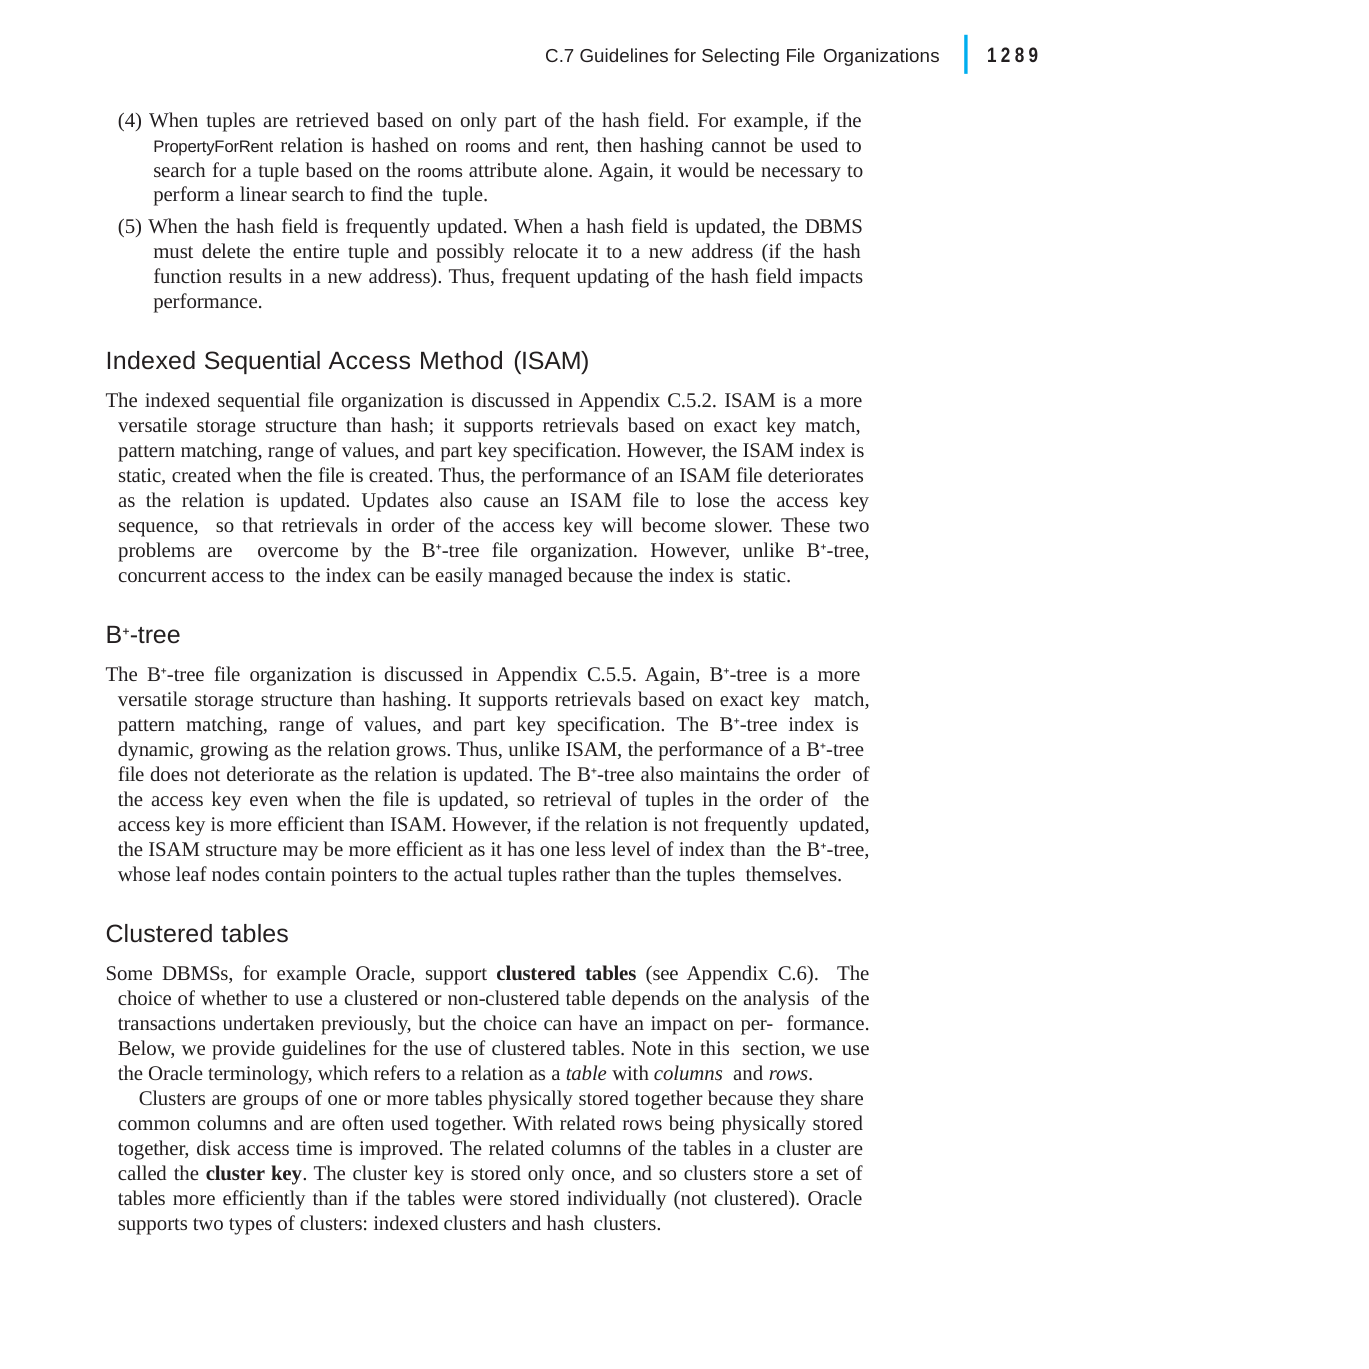

|
1289
C.7 Guidelines for Selecting File Organizations
(4) When tuples are retrieved based on only part of the hash field. For example, if the  PropertyForRent relation is hashed on rooms and rent, then hashing cannot be used to  search for a tuple based on the rooms attribute alone. Again, it would be necessary to  perform a linear search to find the tuple.
(5) When the hash field is frequently updated. When a hash field is updated, the DBMS  must delete the entire tuple and possibly relocate it to a new address (if the hash  function results in a new address). Thus, frequent updating of the hash field impacts  performance.

Indexed Sequential Access Method (ISAM)
The indexed sequential file organization is discussed in Appendix C.5.2. ISAM is a more  versatile storage structure than hash; it supports retrievals based on exact key match,  pattern matching, range of values, and part key specification. However, the ISAM index is  static, created when the file is created. Thus, the performance of an ISAM file deteriorates  as the relation is updated. Updates also cause an ISAM file to lose the access key sequence,  so that retrievals in order of the access key will become slower. These two problems are  overcome by the B+-tree file organization. However, unlike B+-tree, concurrent access to  the index can be easily managed because the index is static.

B+-tree
The B+-tree file organization is discussed in Appendix C.5.5. Again, B+-tree is a more  versatile storage structure than hashing. It supports retrievals based on exact key  match, pattern matching, range of values, and part key specification. The B+-tree index is  dynamic, growing as the relation grows. Thus, unlike ISAM, the performance of a B+-tree  file does not deteriorate as the relation is updated. The B+-tree also maintains the order  of the access key even when the file is updated, so retrieval of tuples in the order of  the access key is more efficient than ISAM. However, if the relation is not frequently  updated, the ISAM structure may be more efficient as it has one less level of index than  the B+-tree, whose leaf nodes contain pointers to the actual tuples rather than the tuples  themselves.

Clustered tables
Some DBMSs, for example Oracle, support clustered tables (see Appendix C.6).  The choice of whether to use a clustered or non-clustered table depends on the analysis  of the transactions undertaken previously, but the choice can have an impact on per-  formance. Below, we provide guidelines for the use of clustered tables. Note in this  section, we use the Oracle terminology, which refers to a relation as a table with columns  and rows.
Clusters are groups of one or more tables physically stored together because they share  common columns and are often used together. With related rows being physically stored  together, disk access time is improved. The related columns of the tables in a cluster are  called the cluster key. The cluster key is stored only once, and so clusters store a set of  tables more efficiently than if the tables were stored individually (not clustered). Oracle  supports two types of clusters: indexed clusters and hash clusters.